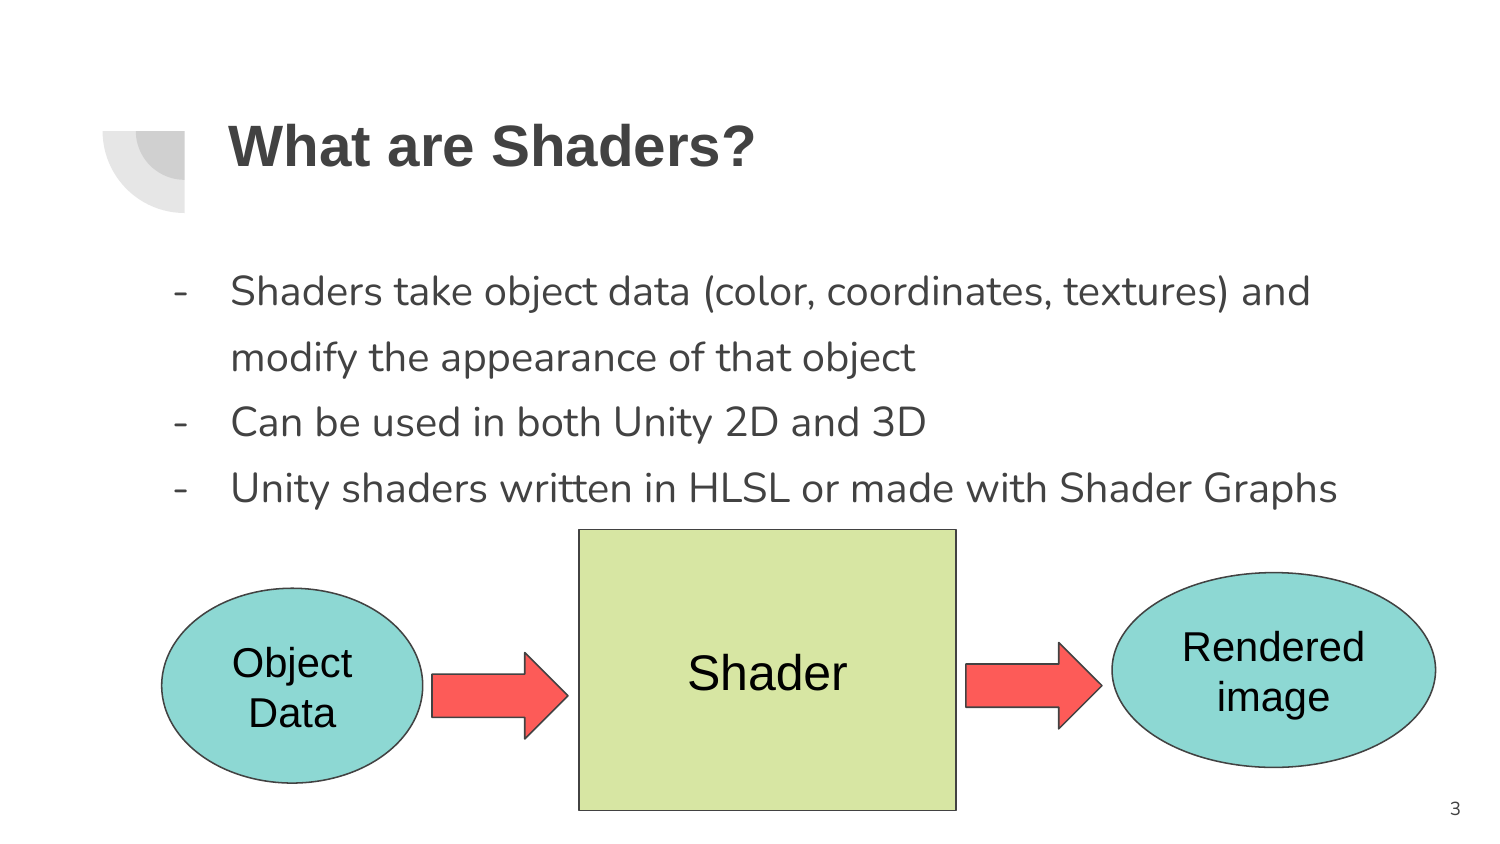

# What are Shaders?
Shaders take object data (color, coordinates, textures) and modify the appearance of that object
Can be used in both Unity 2D and 3D
Unity shaders written in HLSL or made with Shader Graphs

Shader
Rendered image
Object Data

3